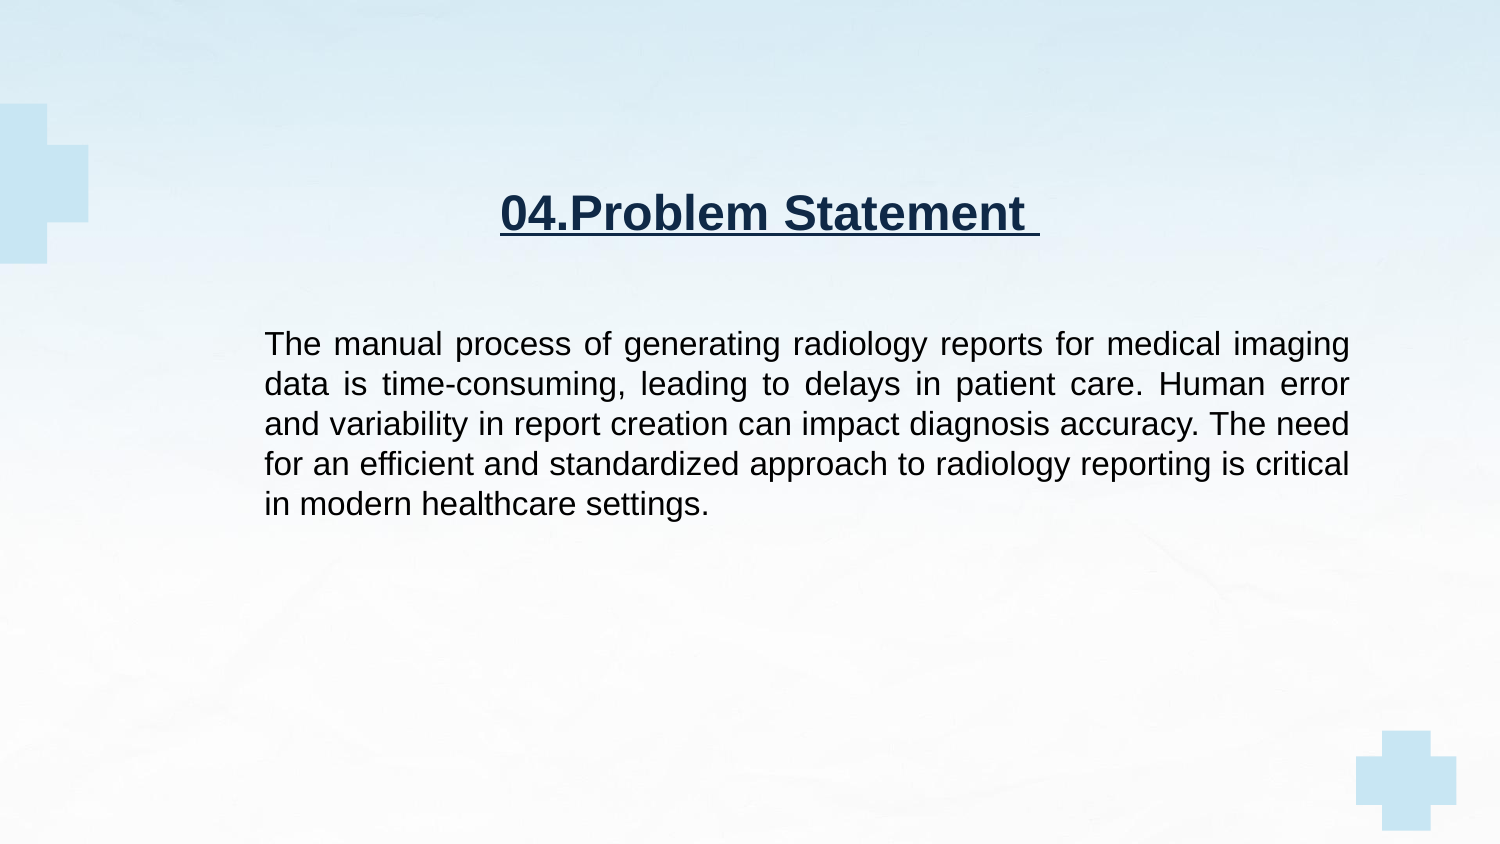

04.Problem Statement
The manual process of generating radiology reports for medical imaging data is time-consuming, leading to delays in patient care. Human error and variability in report creation can impact diagnosis accuracy. The need for an efficient and standardized approach to radiology reporting is critical in modern healthcare settings.